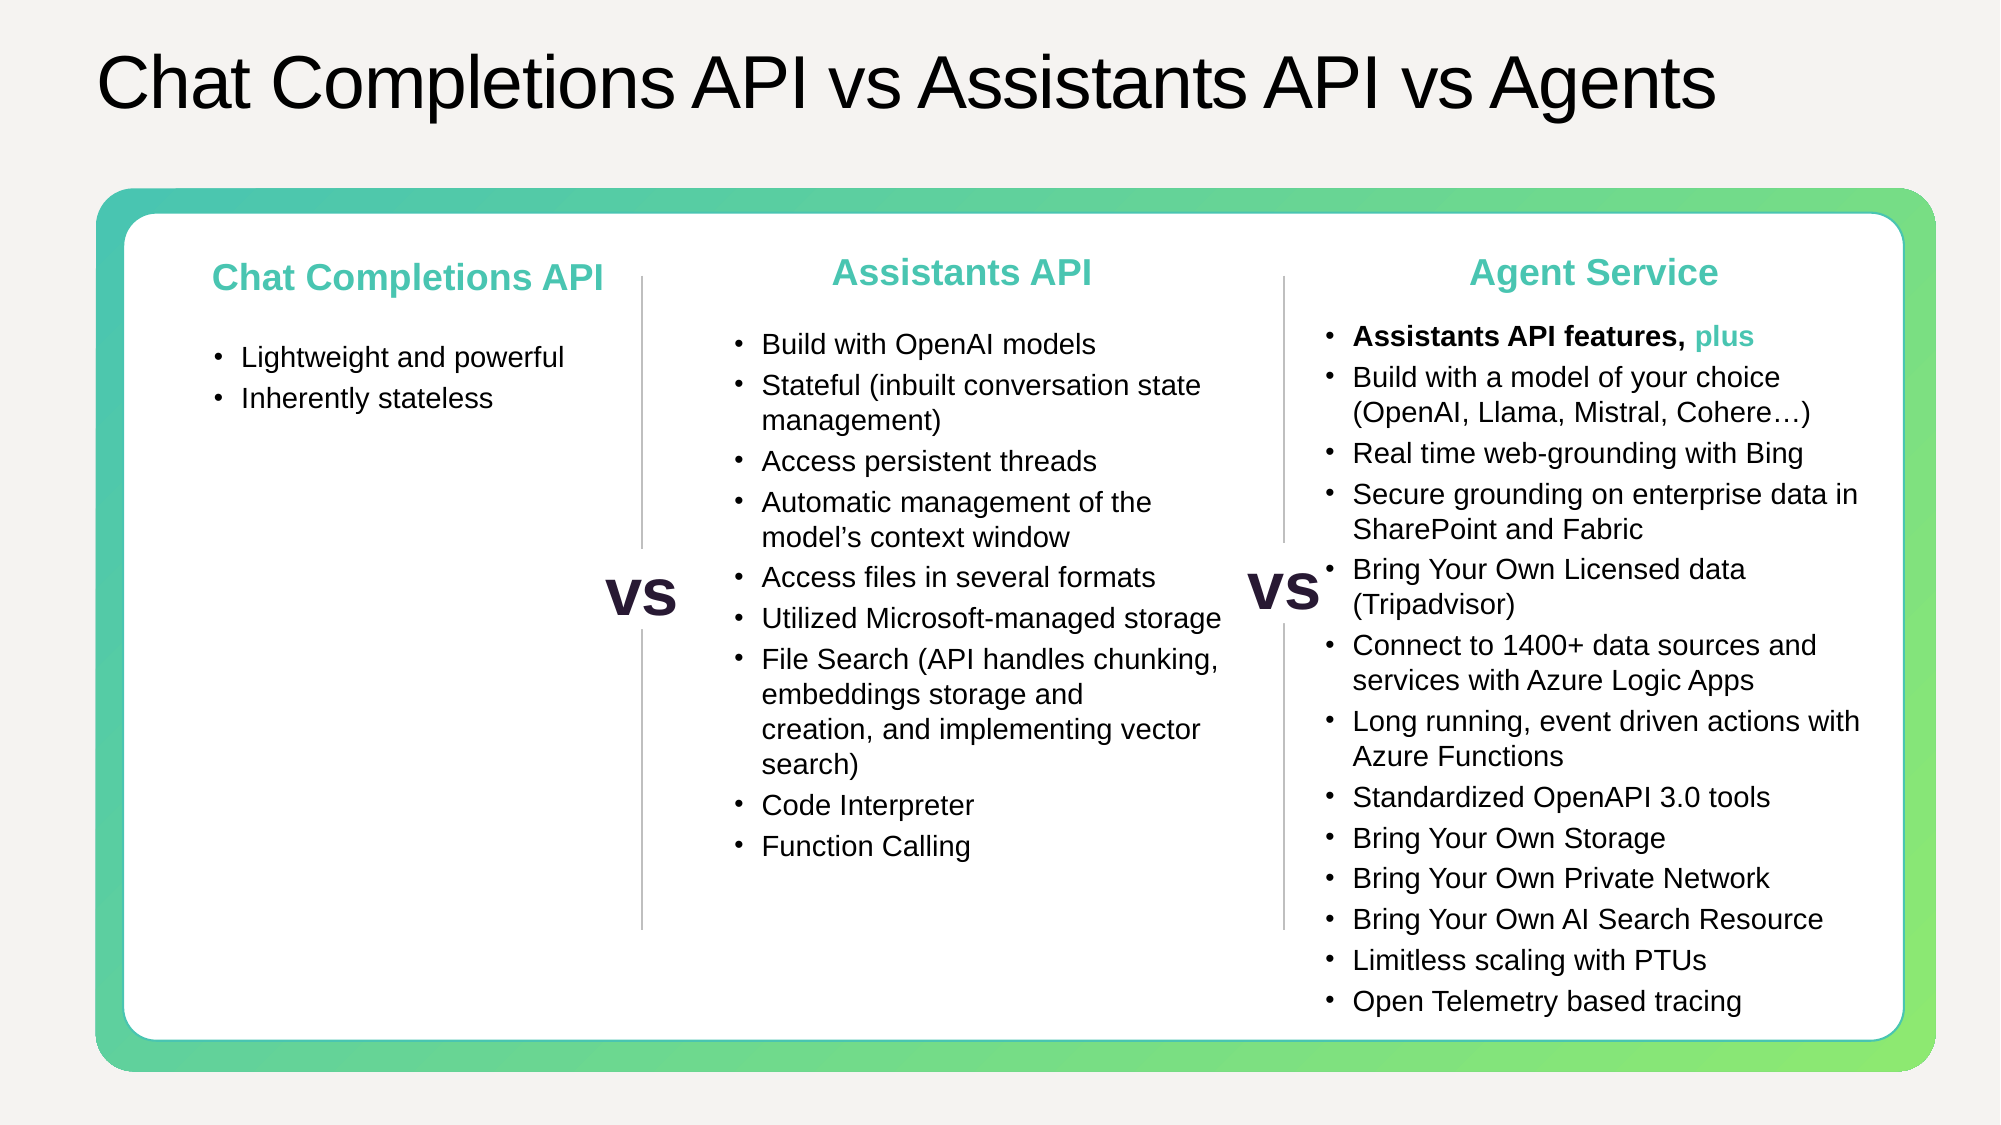

# Chat Completions API vs Assistants API vs Agents

Assistants API
Agent Service
Chat Completions API
Assistants API features, plus
Build with a model of your choice (OpenAI, Llama, Mistral, Cohere…)
Real time web-grounding with Bing
Secure grounding on enterprise data in SharePoint and Fabric
Bring Your Own Licensed data (Tripadvisor)
Connect to 1400+ data sources and services with Azure Logic Apps
Long running, event driven actions with Azure Functions
Standardized OpenAPI 3.0 tools
Bring Your Own Storage
Bring Your Own Private Network
Bring Your Own AI Search Resource
Limitless scaling with PTUs
Open Telemetry based tracing
Build with OpenAI models
Stateful (inbuilt conversation state management)
Access persistent threads
Automatic management of the model’s context window
Access files in several formats
Utilized Microsoft-managed storage
File Search (API handles chunking, embeddings storage and creation, and implementing vector search)
Code Interpreter
Function Calling
Lightweight and powerful
Inherently stateless

vs
vs